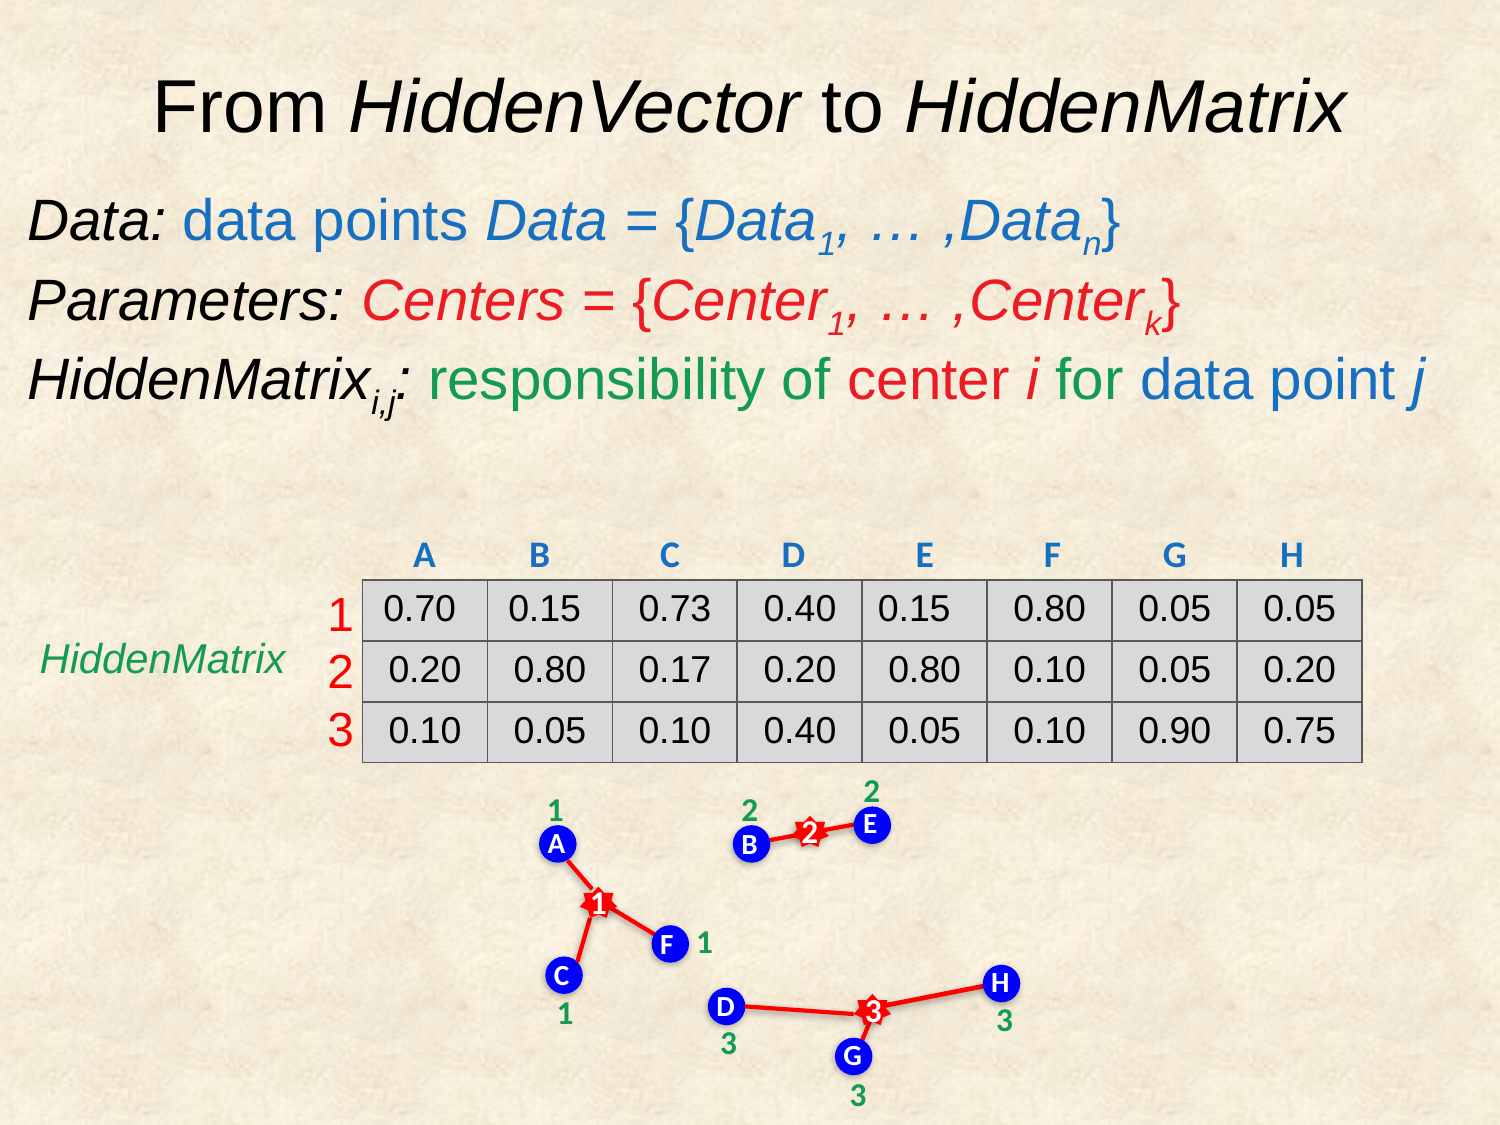

# From HiddenVector to HiddenMatrix
Data: data points Data = {Data1, … ,Datan}
Parameters: Centers = {Center1, … ,Centerk}
HiddenMatrixi,j: responsibility of center i for data point j
    A           B             C            D             E             F            G           H
1
2
3
| 0.70 | 0.15 | 0.73 | 0.40 | 0.15 | 0.80 | 0.05 | 0.05 |
| --- | --- | --- | --- | --- | --- | --- | --- |
| 0.20 | 0.80 | 0.17 | 0.20 | 0.80 | 0.10 | 0.05 | 0.20 |
| 0.10 | 0.05 | 0.10 | 0.40 | 0.05 | 0.10 | 0.90 | 0.75 |
HiddenMatrix
2
1
2
2

1
1
3
1
3
3
3
E
A
B
F
C
H
D
G